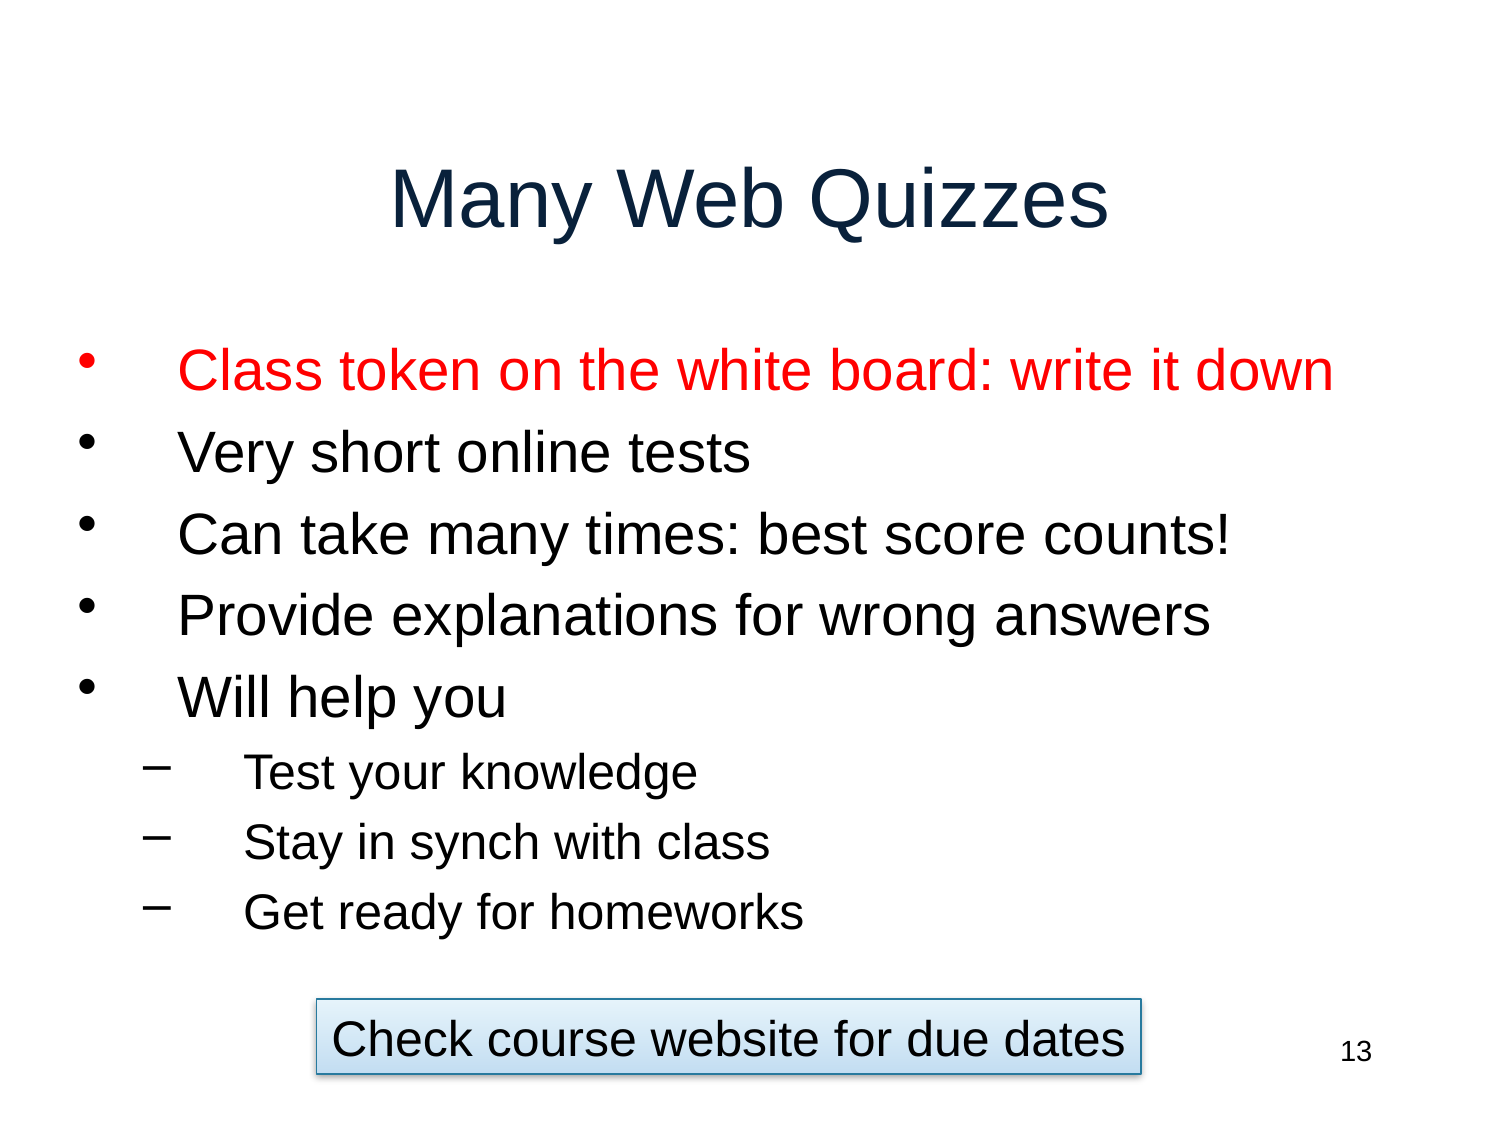

# Many Web Quizzes
Class token on the white board: write it down
Very short online tests
Can take many times: best score counts!
Provide explanations for wrong answers
Will help you
Test your knowledge
Stay in synch with class
Get ready for homeworks
Check course website for due dates
Magda Balazinska - CSE 344, Fall 2012
13